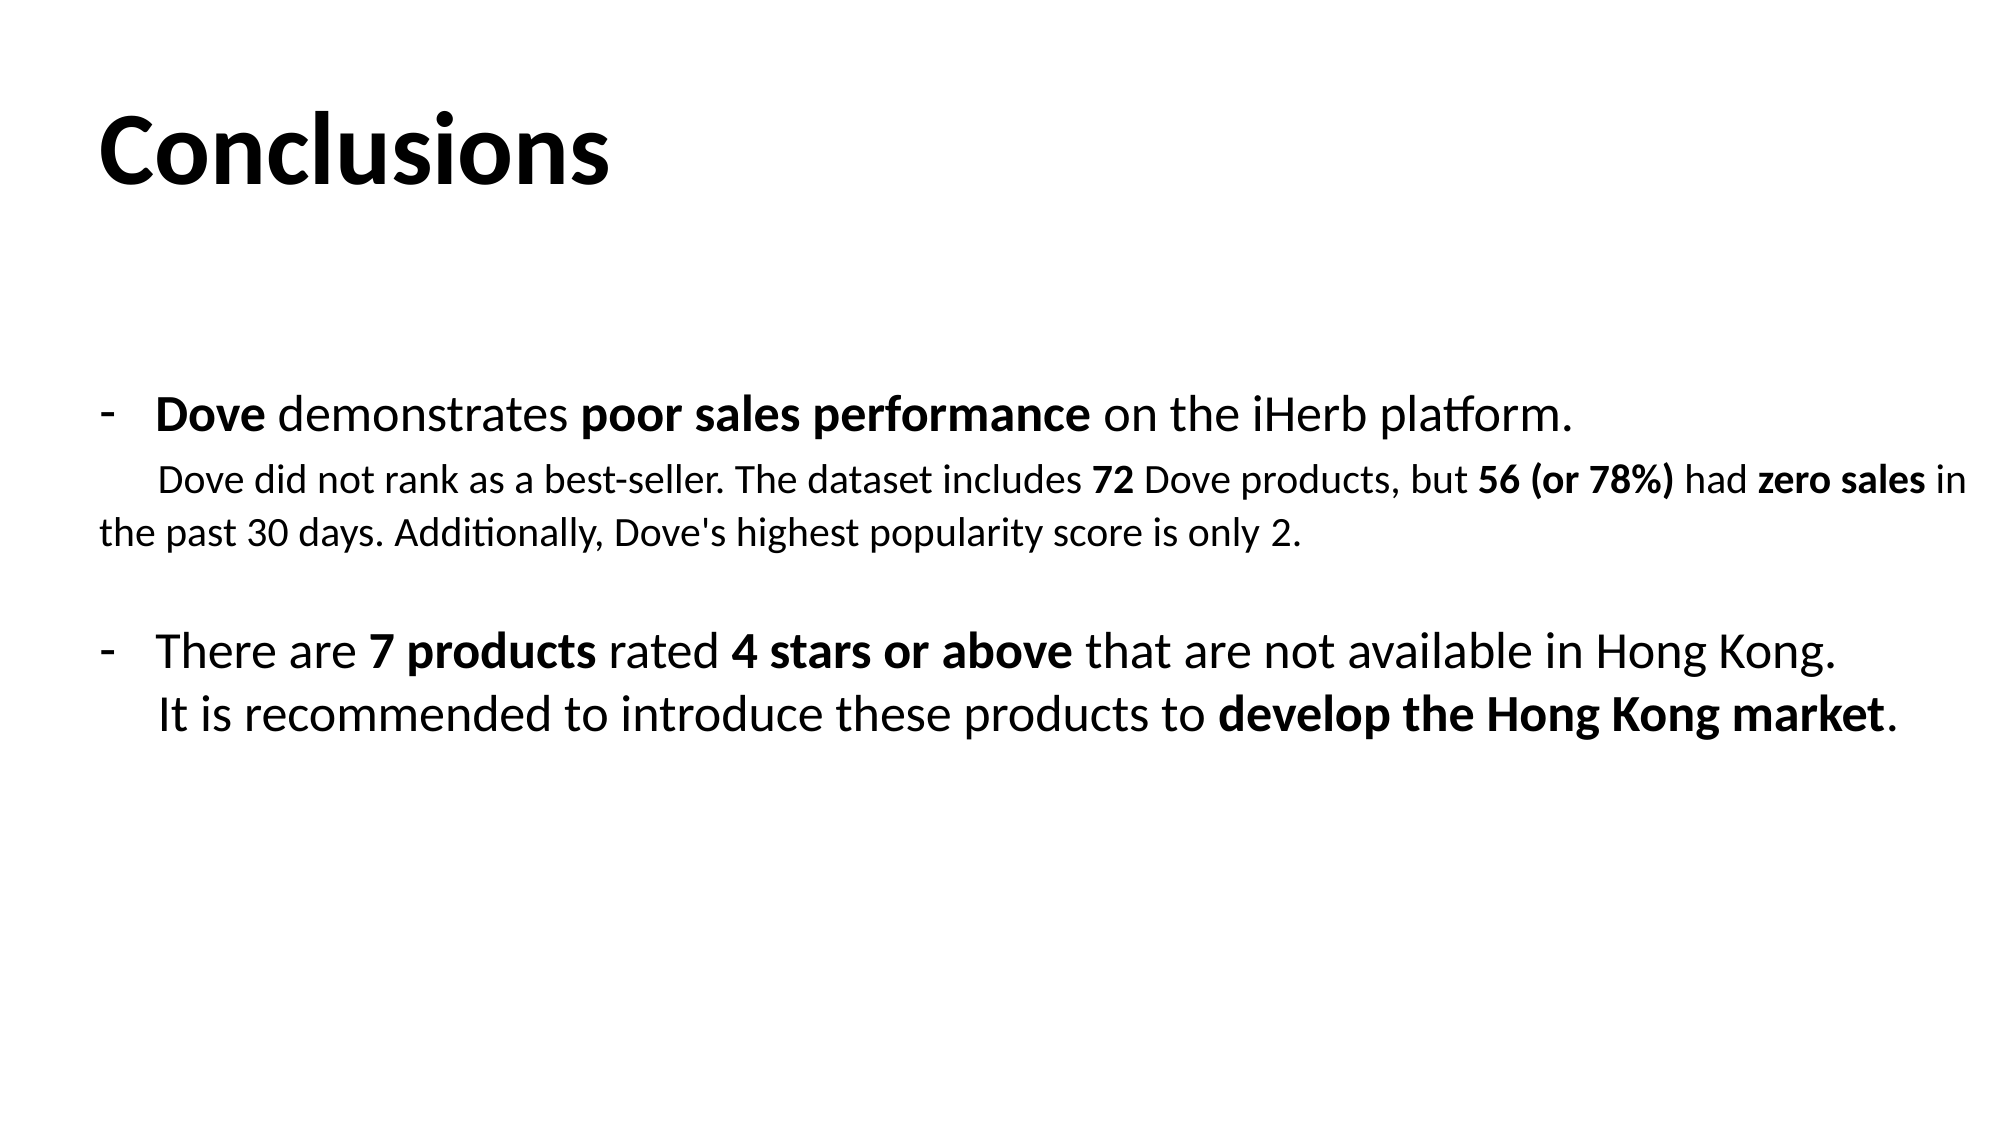

# Conclusions
Dove demonstrates poor sales performance on the iHerb platform.
     Dove did not rank as a best-seller. The dataset includes 72 Dove products, but 56 (or 78%) had zero sales in the past 30 days. Additionally, Dove's highest popularity score is only 2.

There are 7 products rated 4 stars or above that are not available in Hong Kong.
     It is recommended to introduce these products to develop the Hong Kong market.